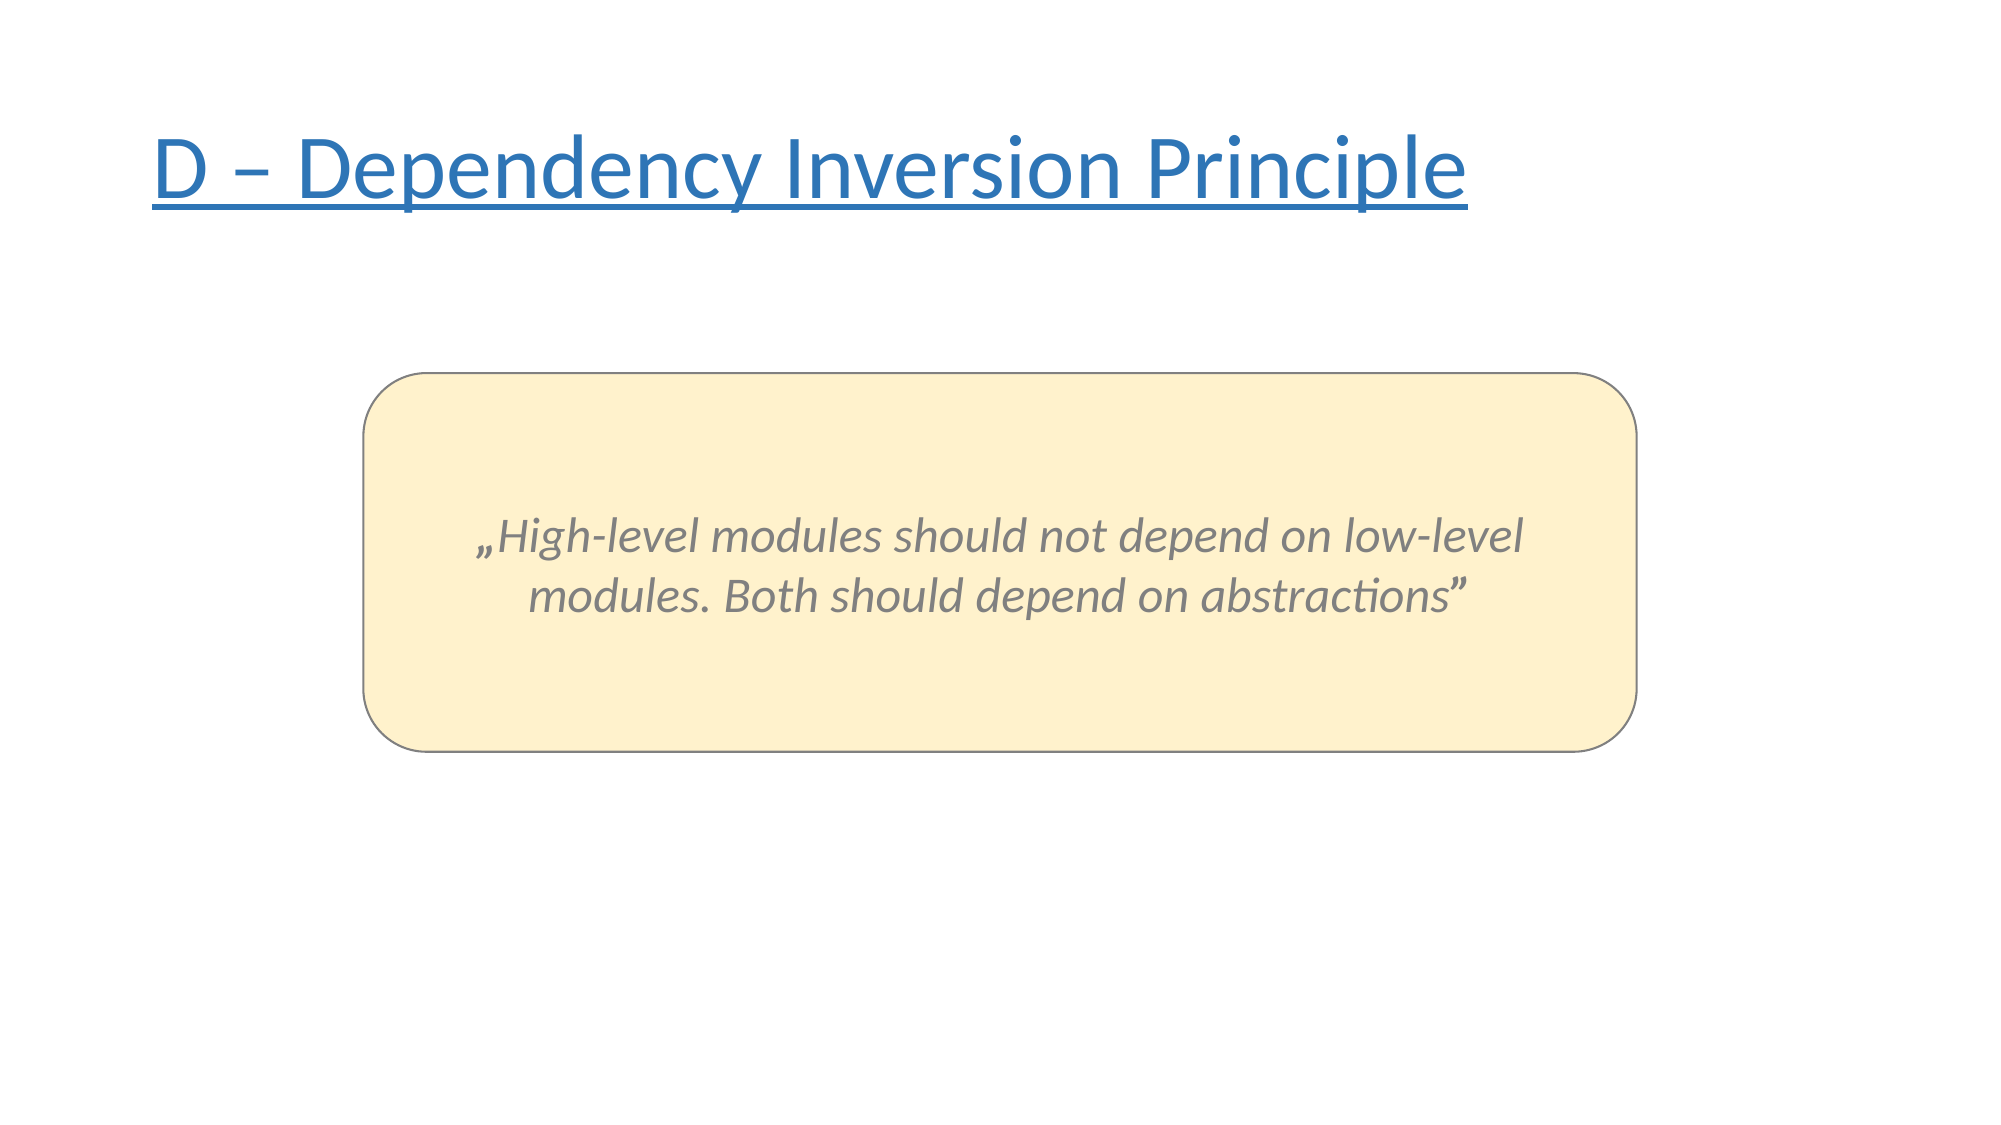

# D – Dependency Inversion Principle
„High-level modules should not depend on low-level modules. Both should depend on abstractions”